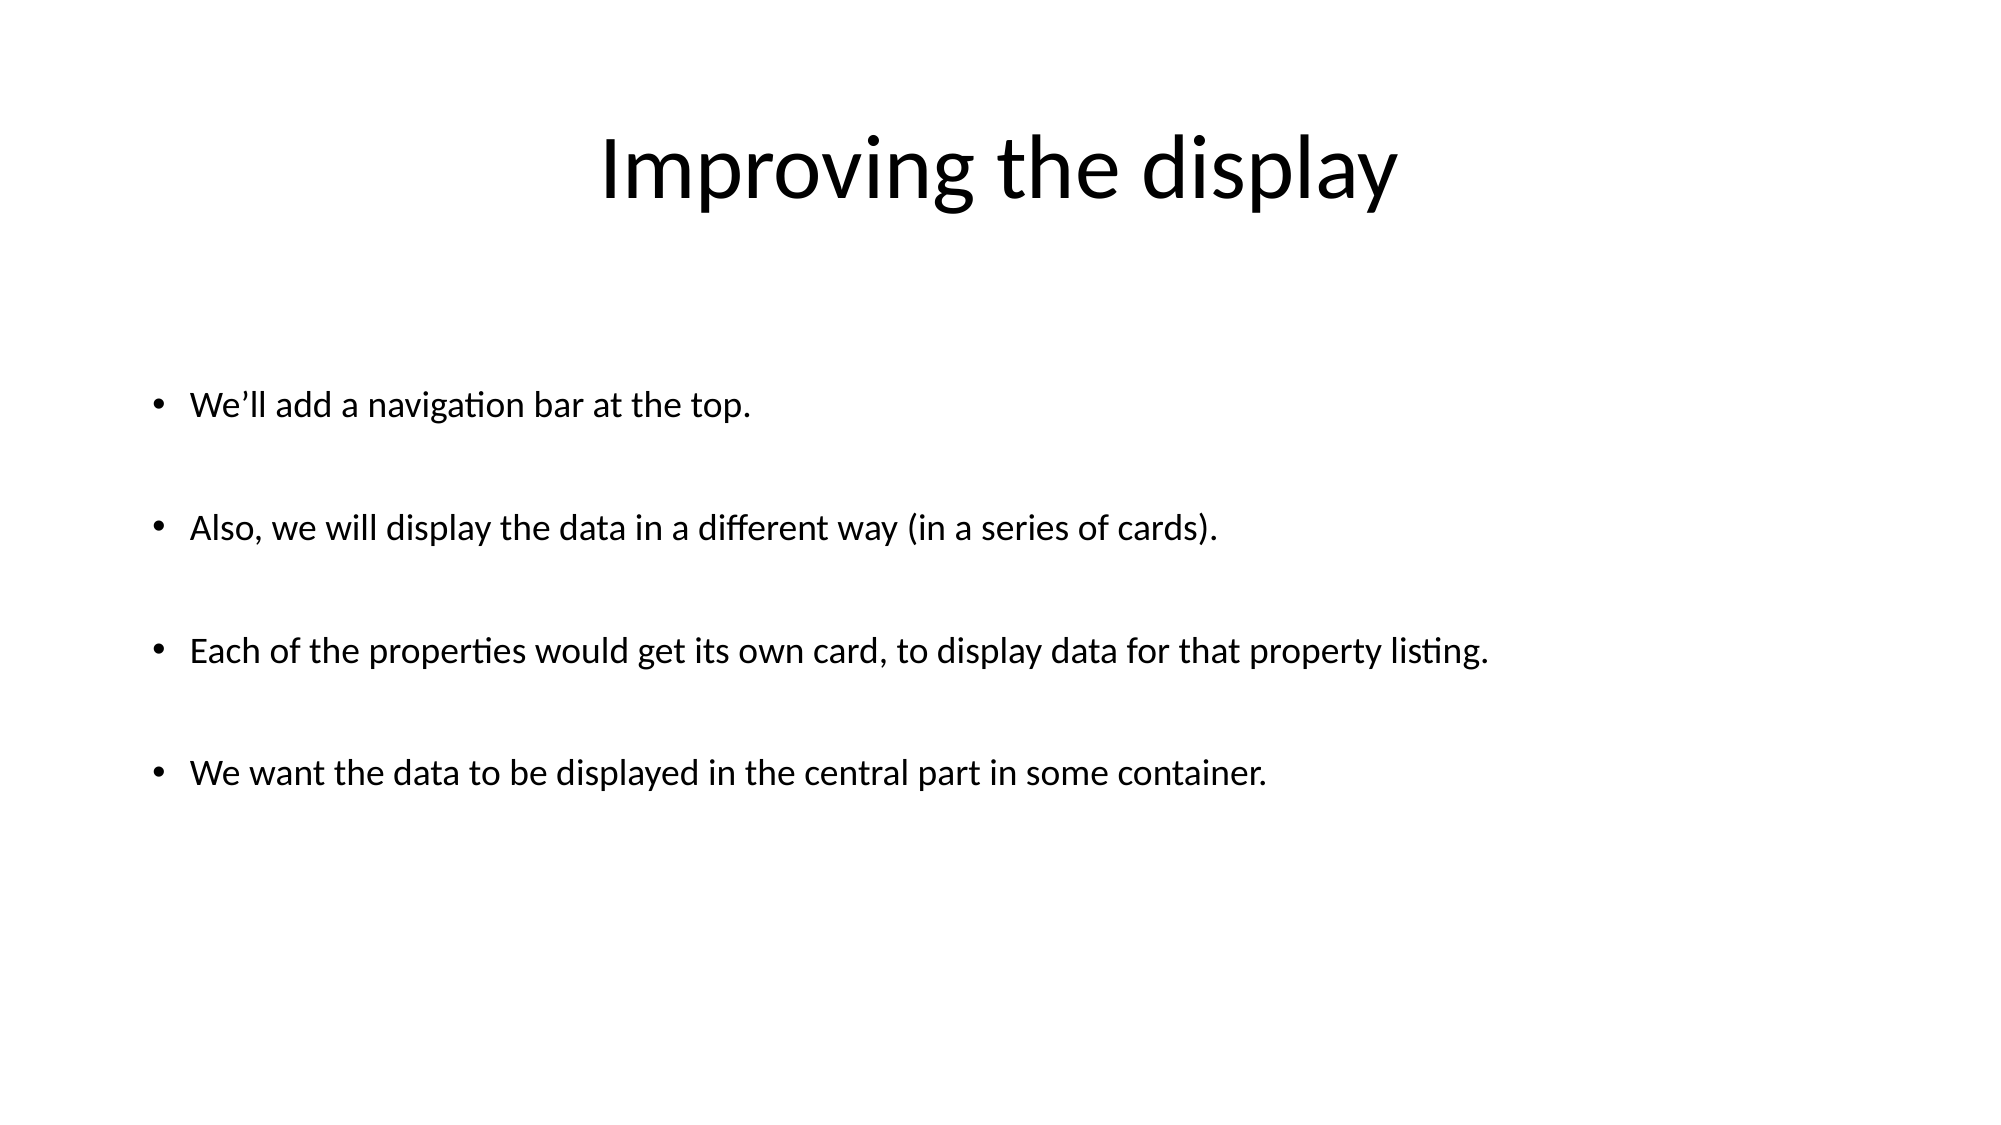

# Improving the display

We’ll add a navigation bar at the top.

Also, we will display the data in a different way (in a series of cards).

Each of the properties would get its own card, to display data for that property listing.

We want the data to be displayed in the central part in some container.